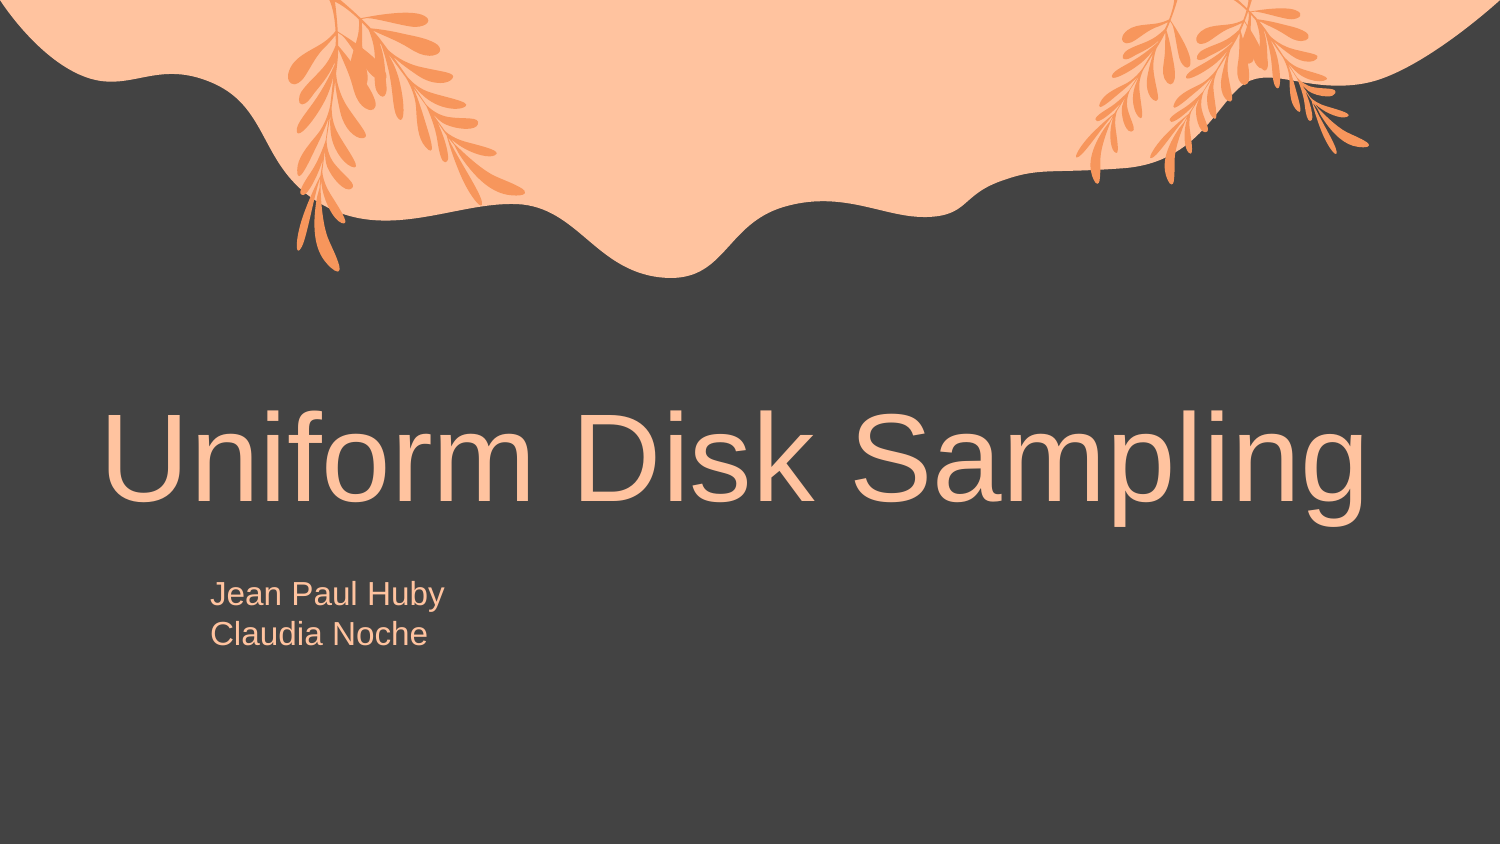

# Uniform Disk Sampling
Jean Paul Huby
Claudia Noche